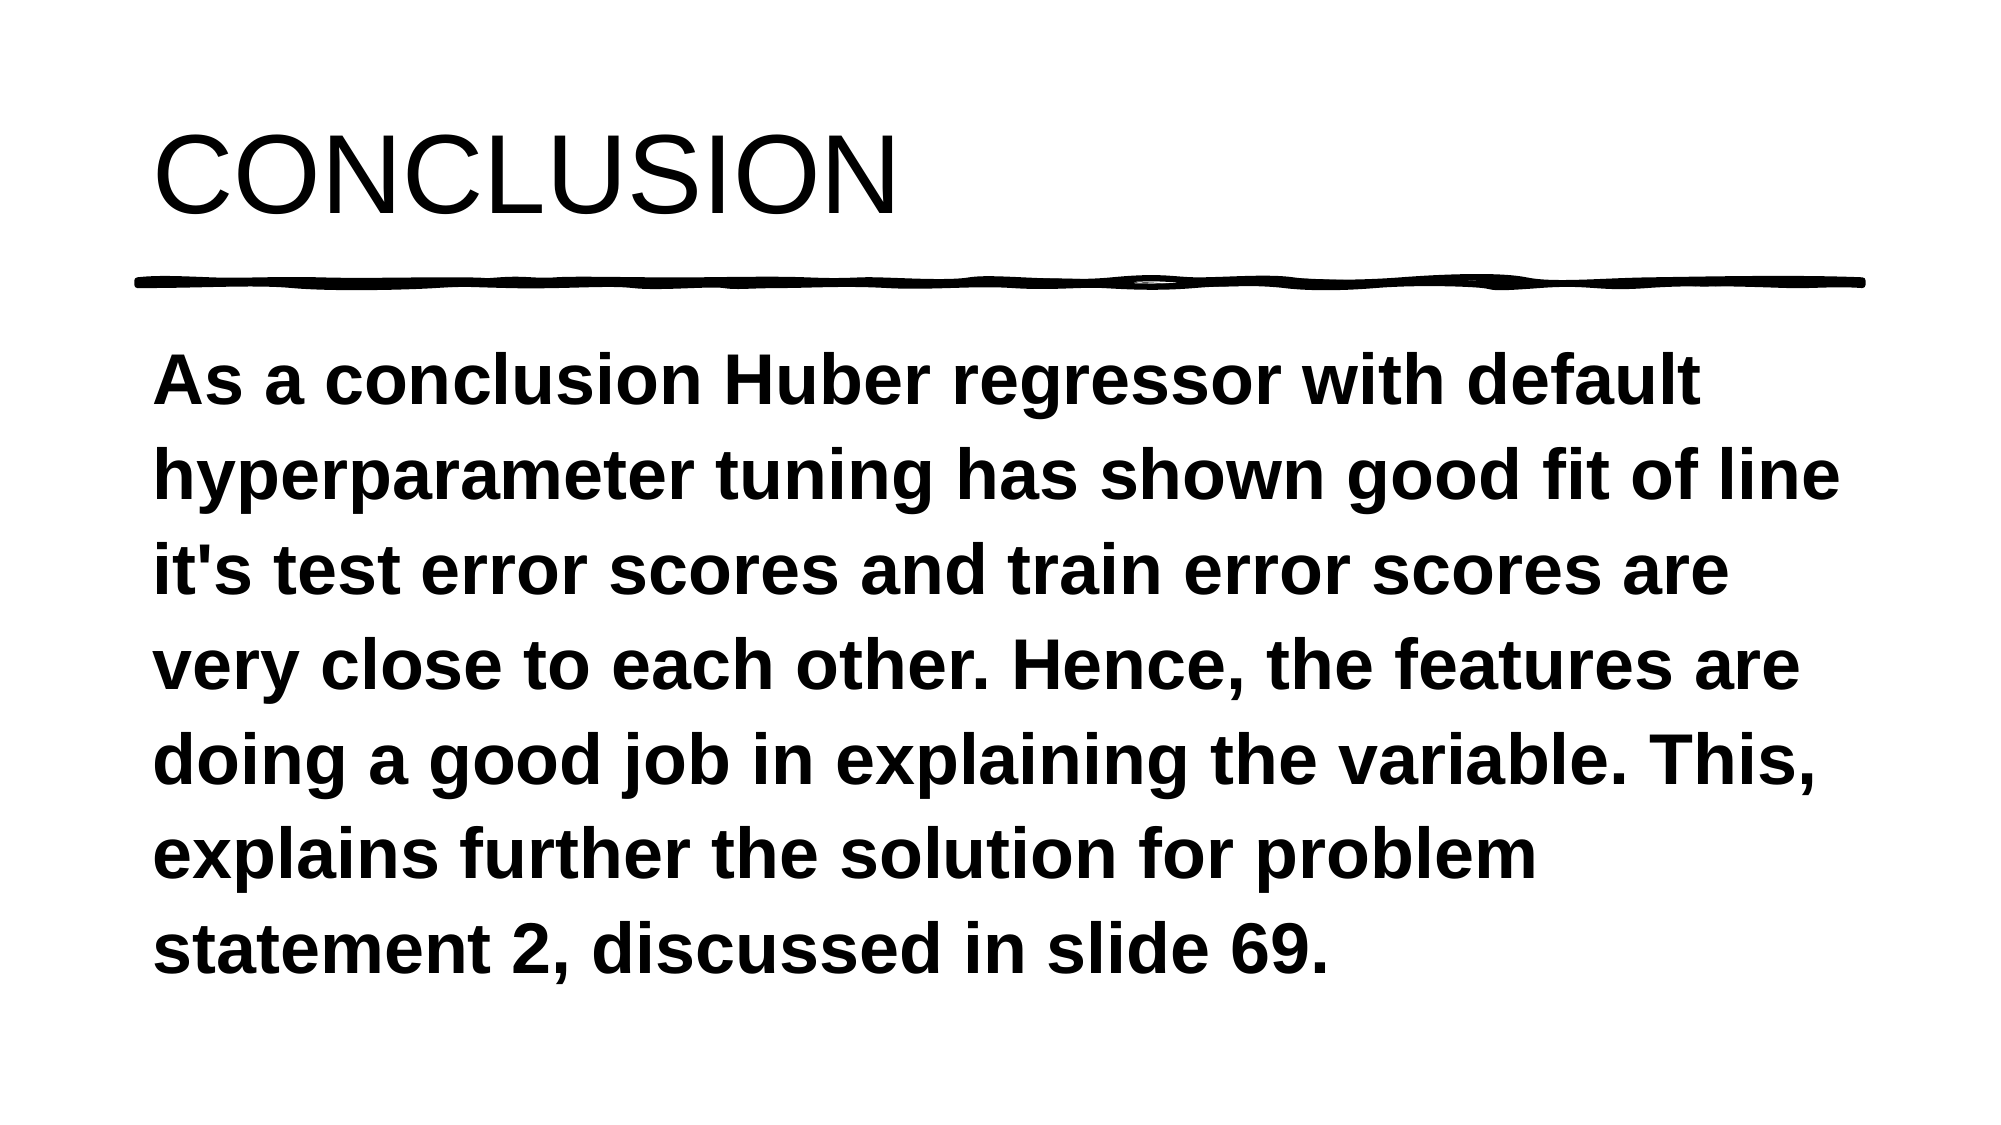

# CONCLUSION
As a conclusion Huber regressor with default hyperparameter tuning has shown good fit of line it's test error scores and train error scores are very close to each other. Hence, the features are doing a good job in explaining the variable. This, explains further the solution for problem statement 2, discussed in slide 69.